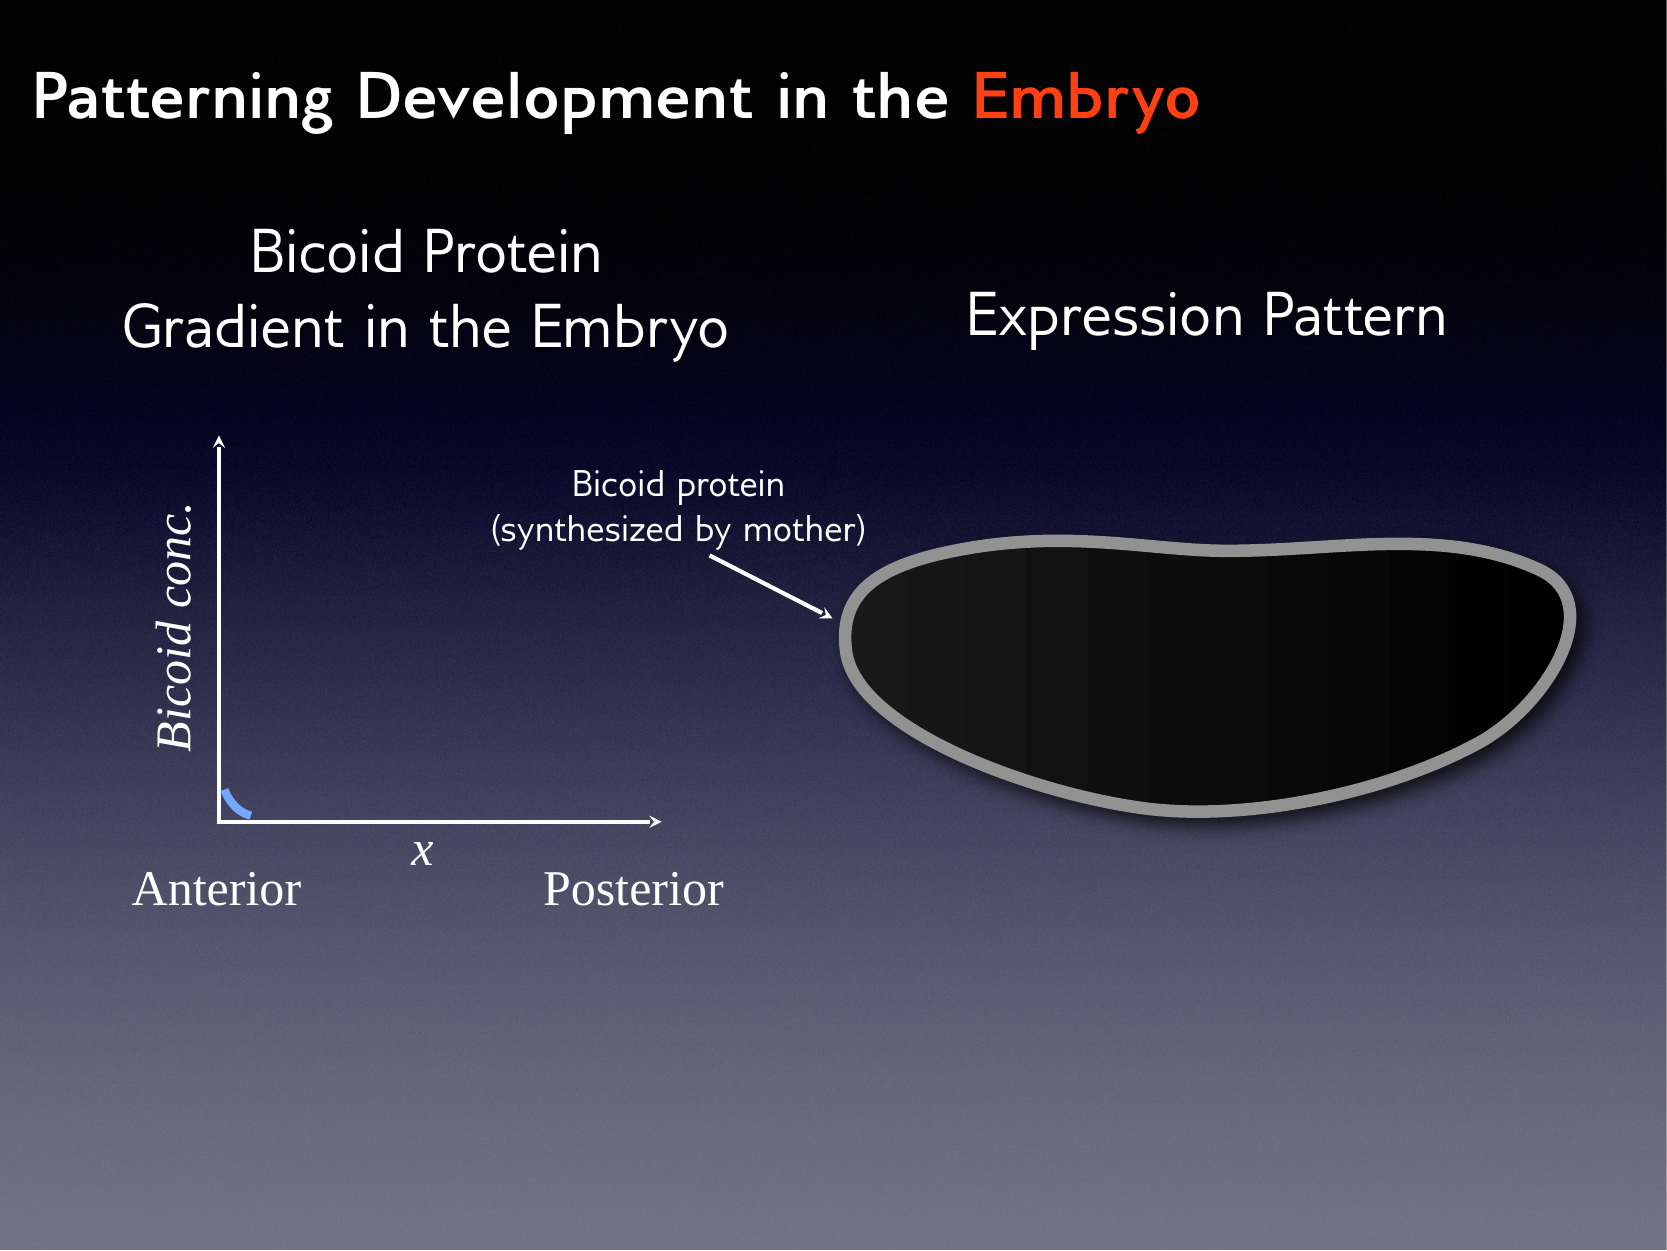

Patterning Development in the Embryo
Bicoid Protein
Gradient in the Embryo
Expression Pattern

Bicoid conc.
x

Bicoid protein
(synthesized by mother)

Posterior
Anterior